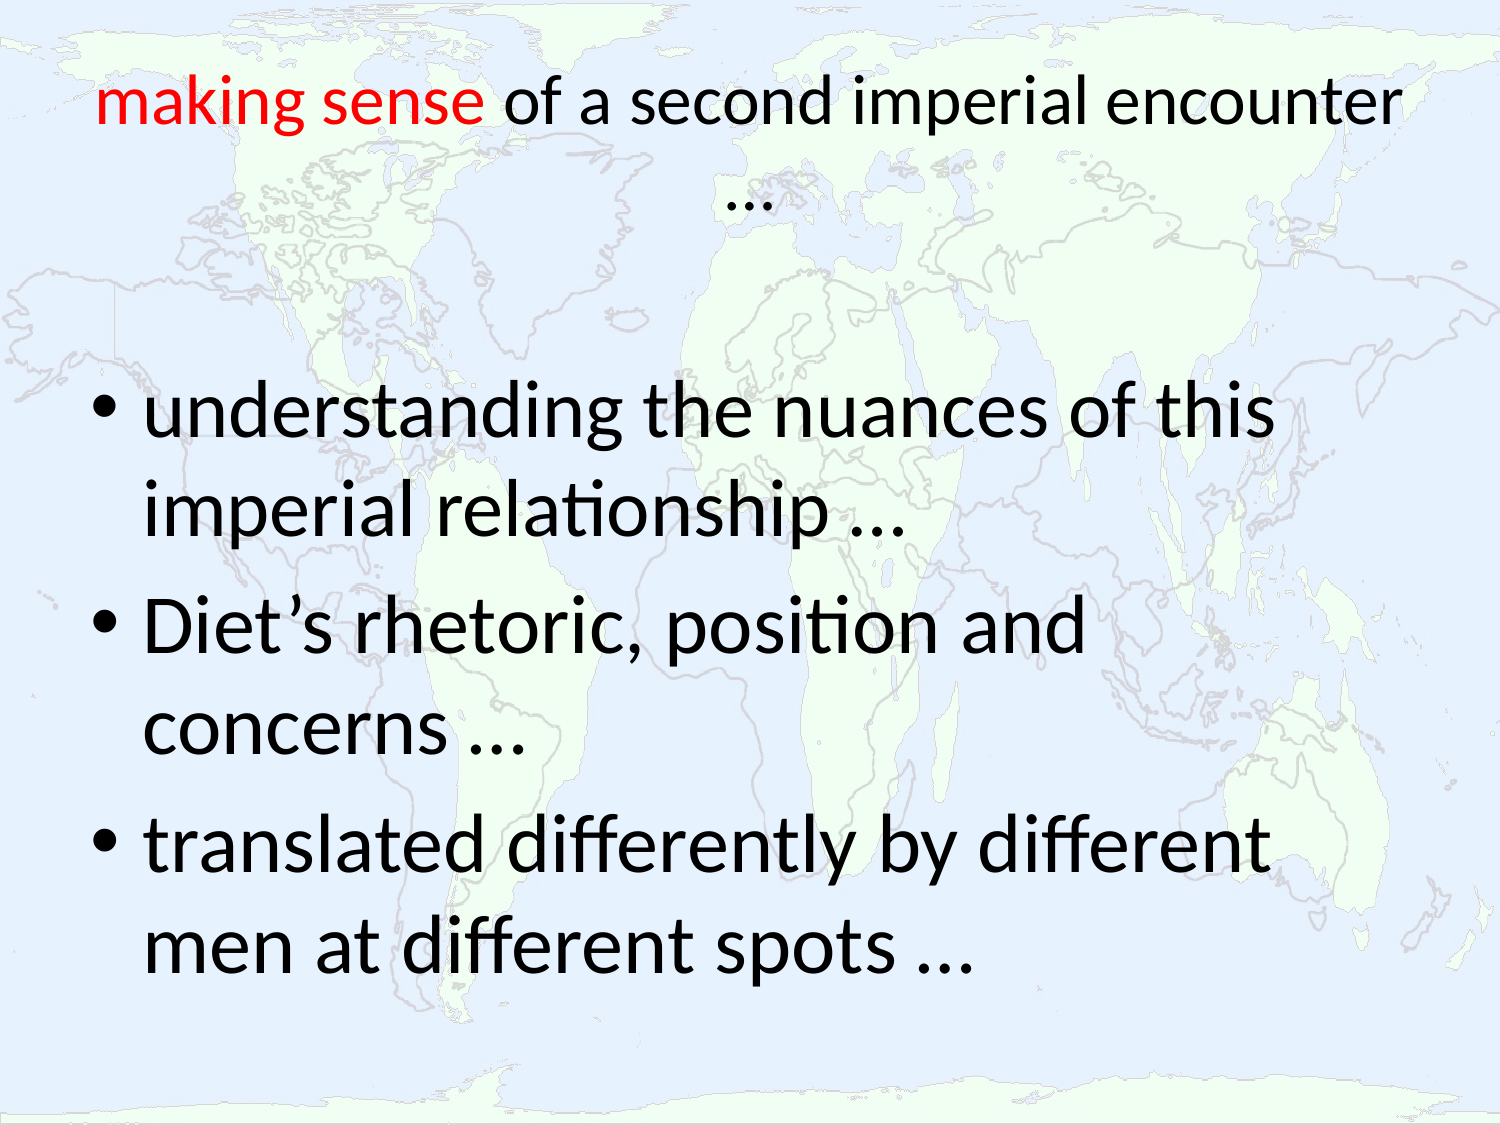

# making sense of a second imperial encounter …

understanding the nuances of this imperial relationship …
Diet’s rhetoric, position and concerns …
translated differently by different men at different spots …